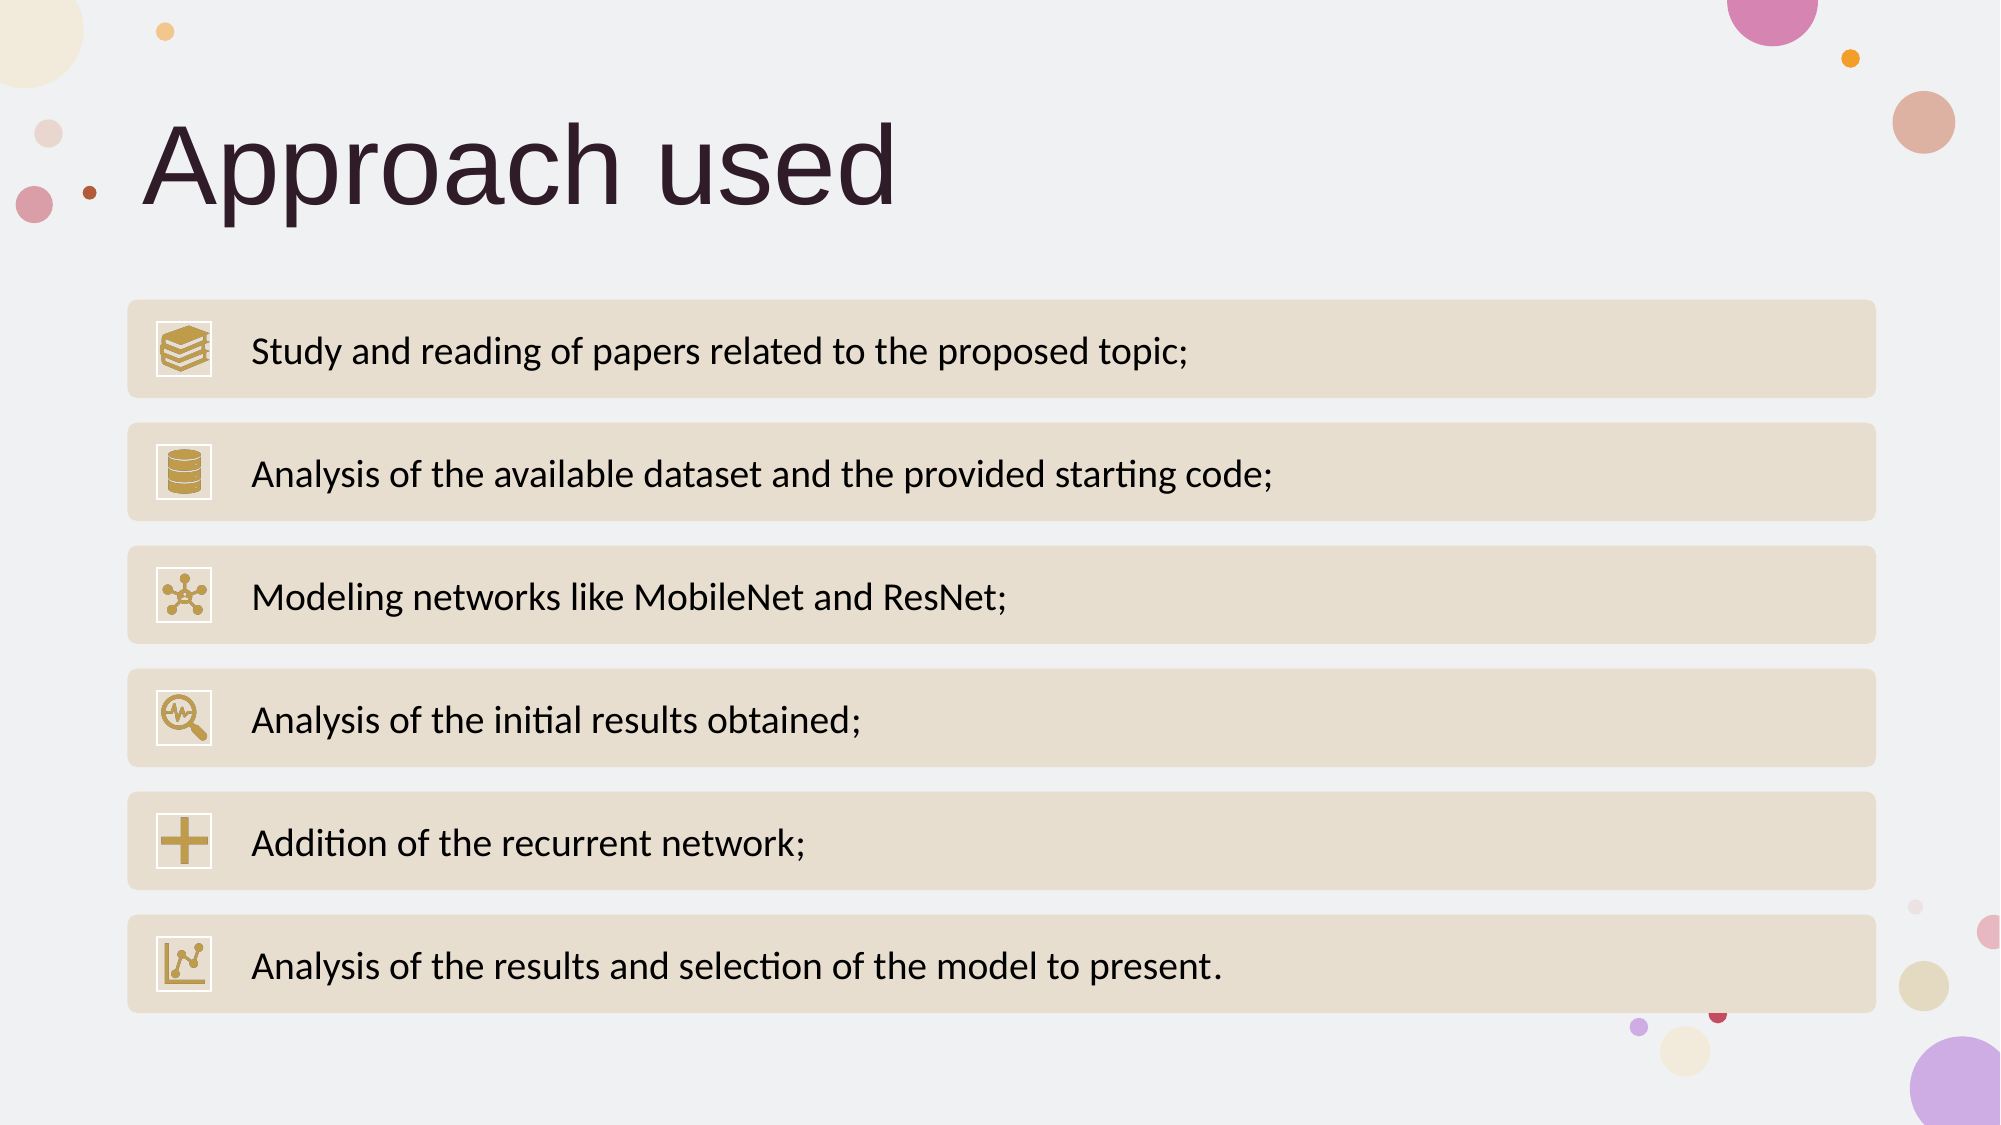

# Approach used
Study and reading of papers related to the proposed topic;
Analysis of the available dataset and the provided starting code;
Modeling networks like MobileNet and ResNet;
Analysis of the initial results obtained;
Addition of the recurrent network;
Analysis of the results and selection of the model to present.